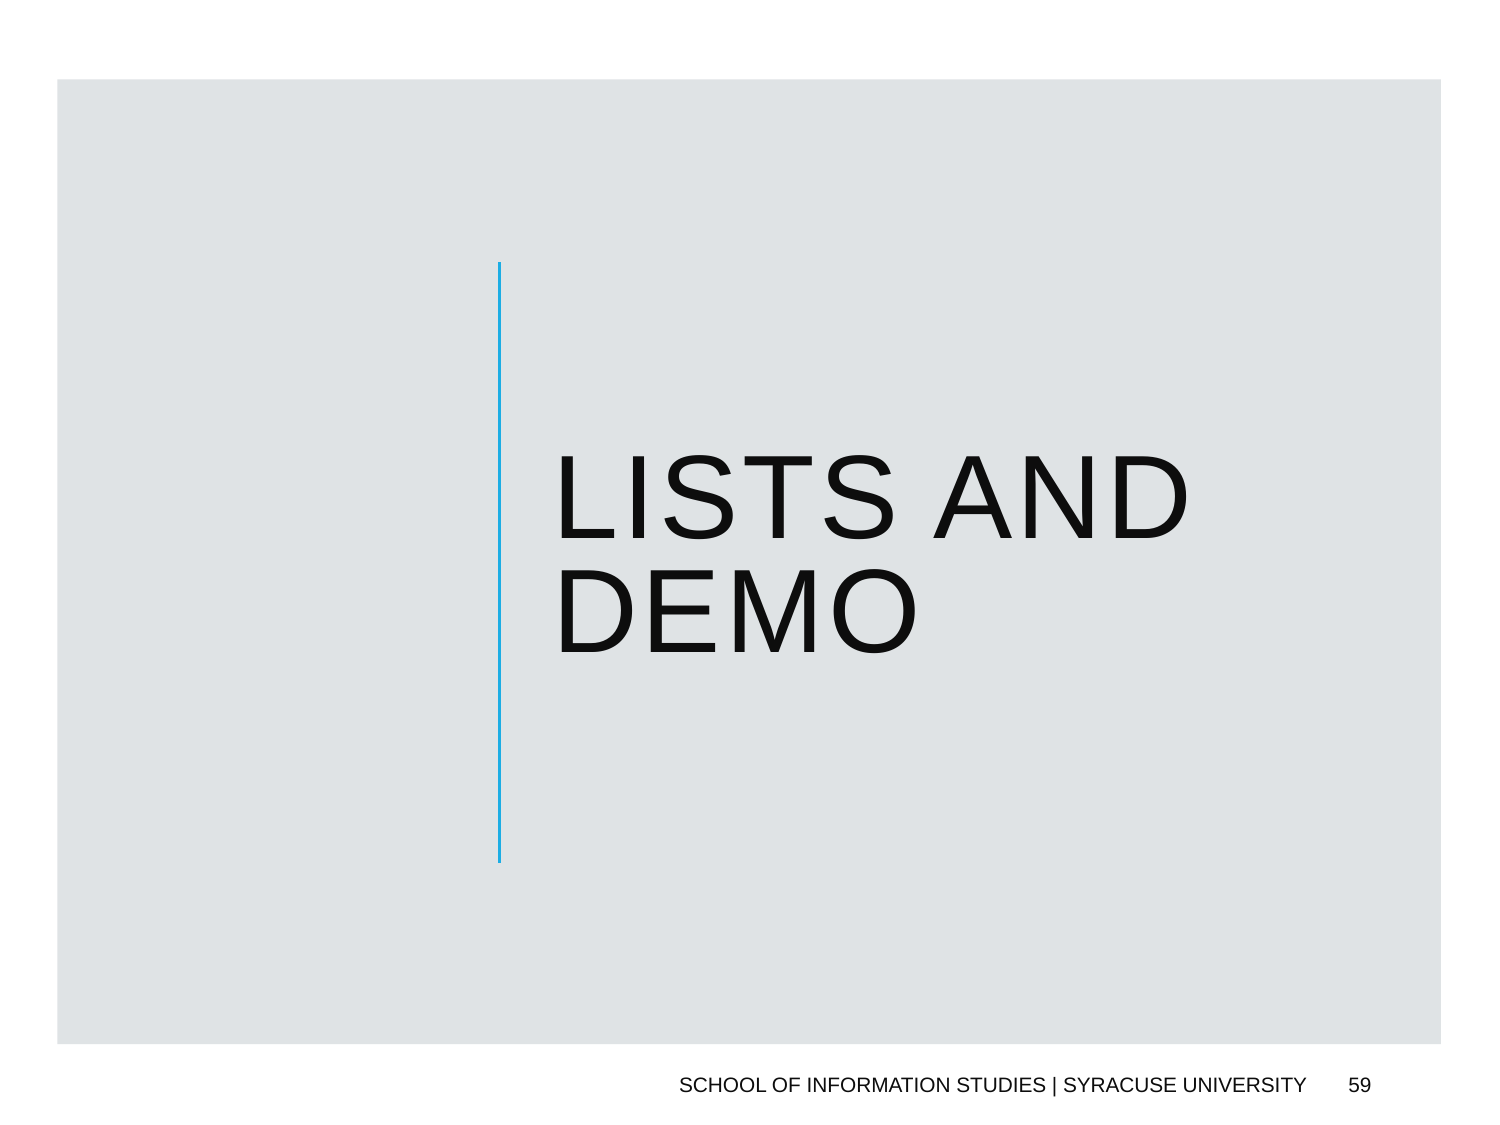

# Lists and Demo
School of Information Studies | Syracuse University
59